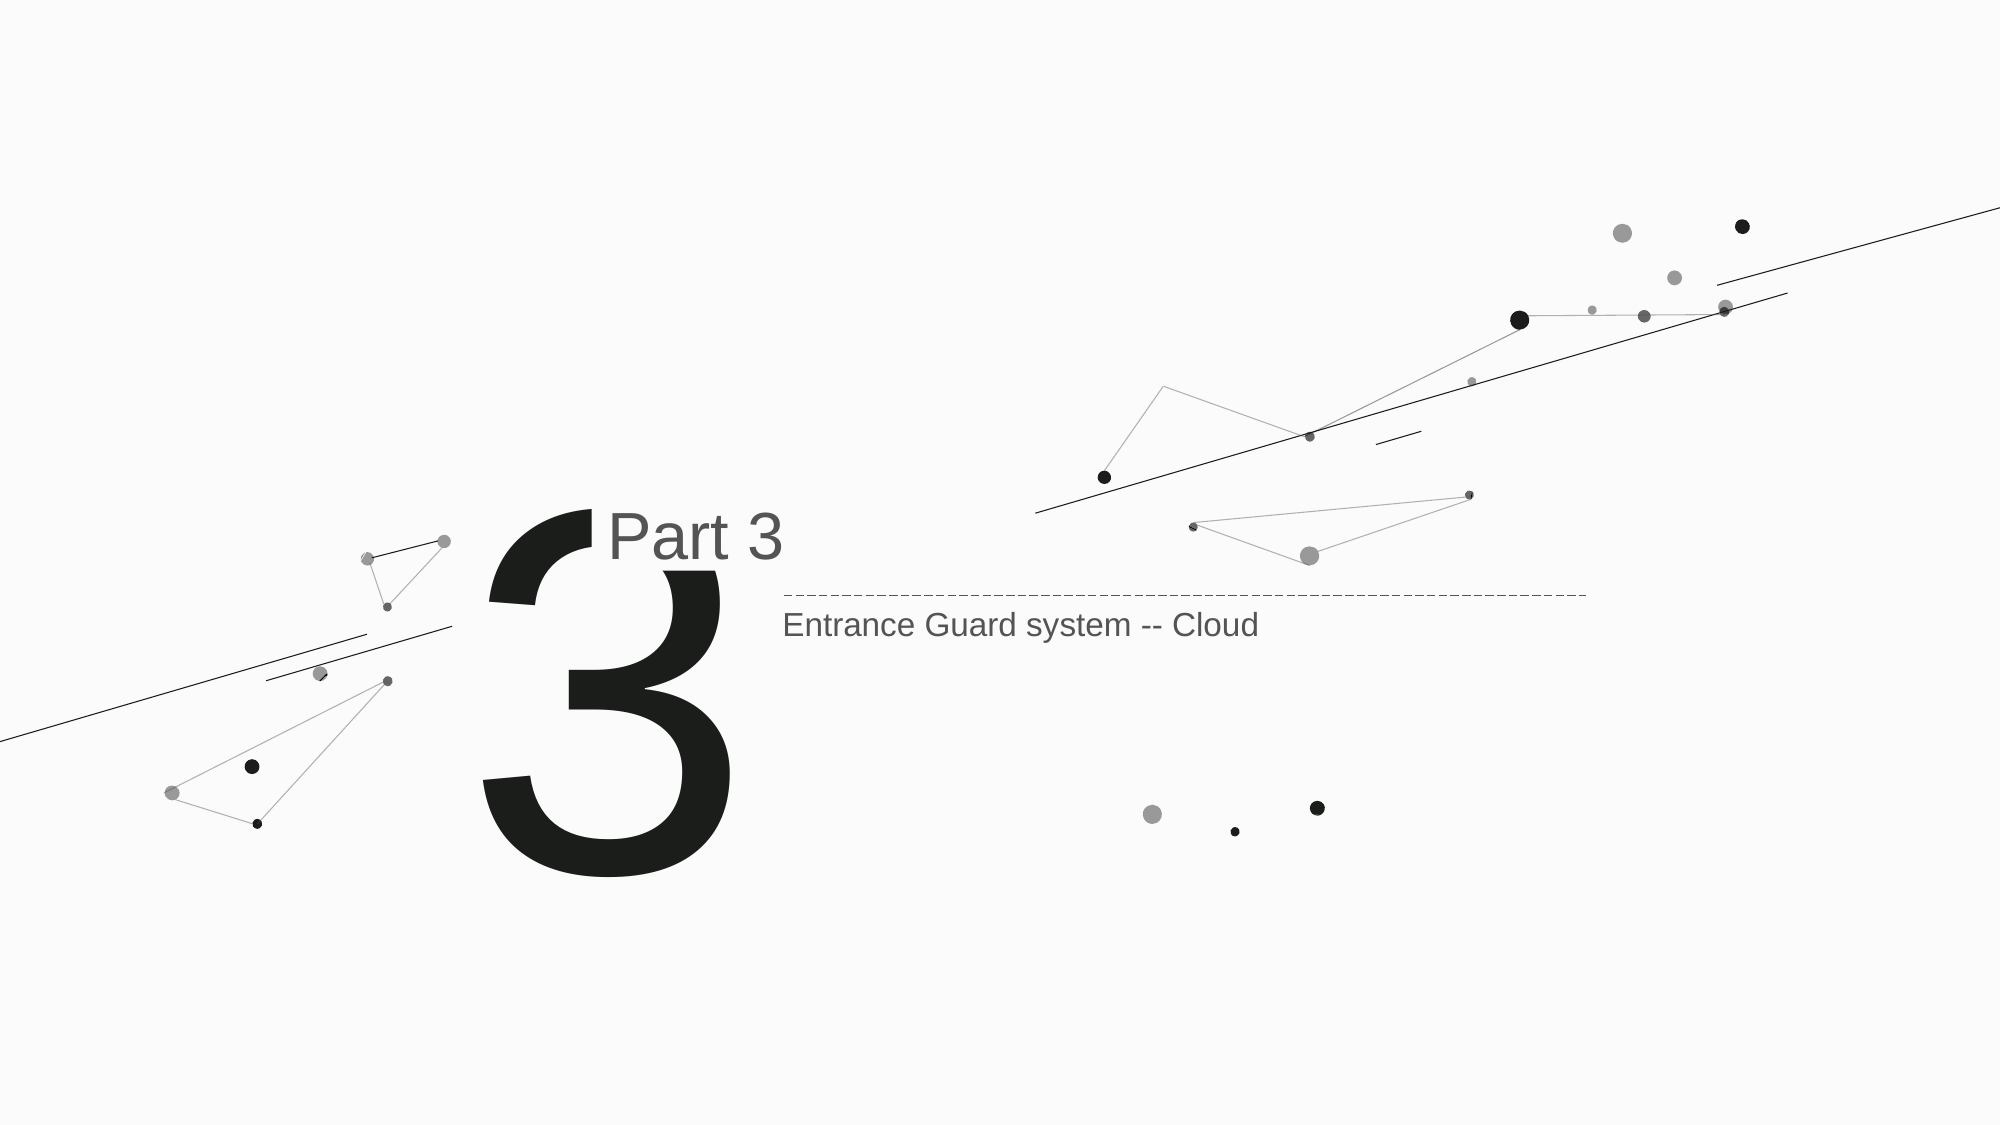

3

Part 3

Entrance Guard system -- Cloud